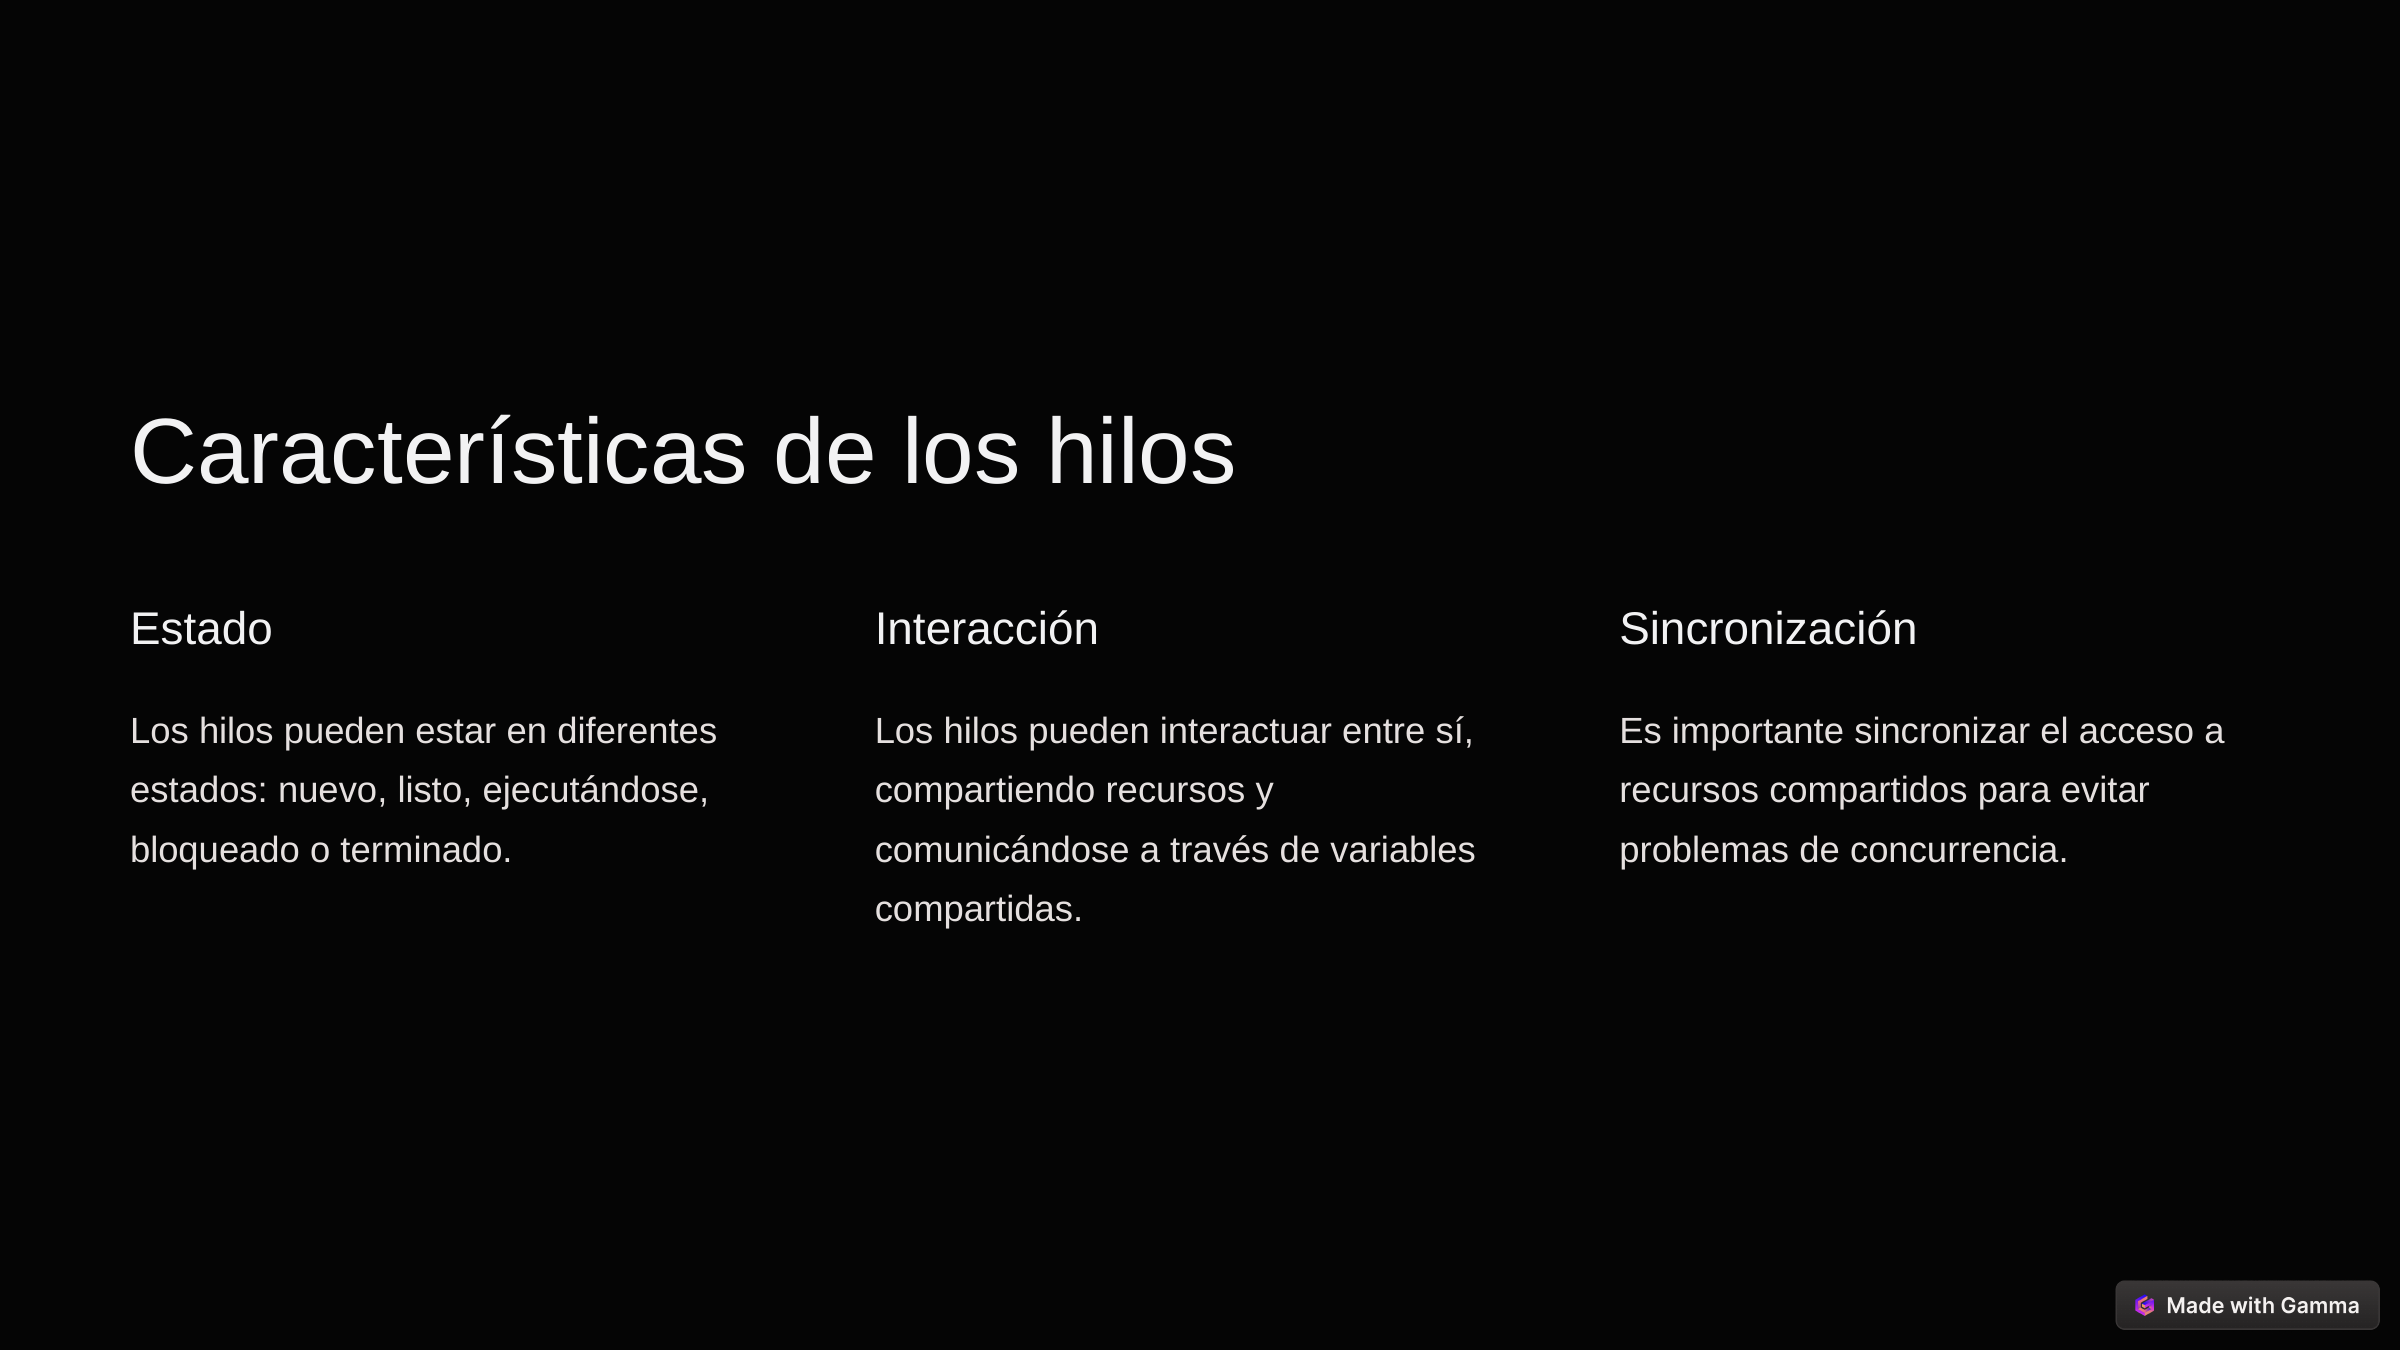

Características de los hilos
Estado
Interacción
Sincronización
Los hilos pueden estar en diferentes estados: nuevo, listo, ejecutándose, bloqueado o terminado.
Los hilos pueden interactuar entre sí, compartiendo recursos y comunicándose a través de variables compartidas.
Es importante sincronizar el acceso a recursos compartidos para evitar problemas de concurrencia.